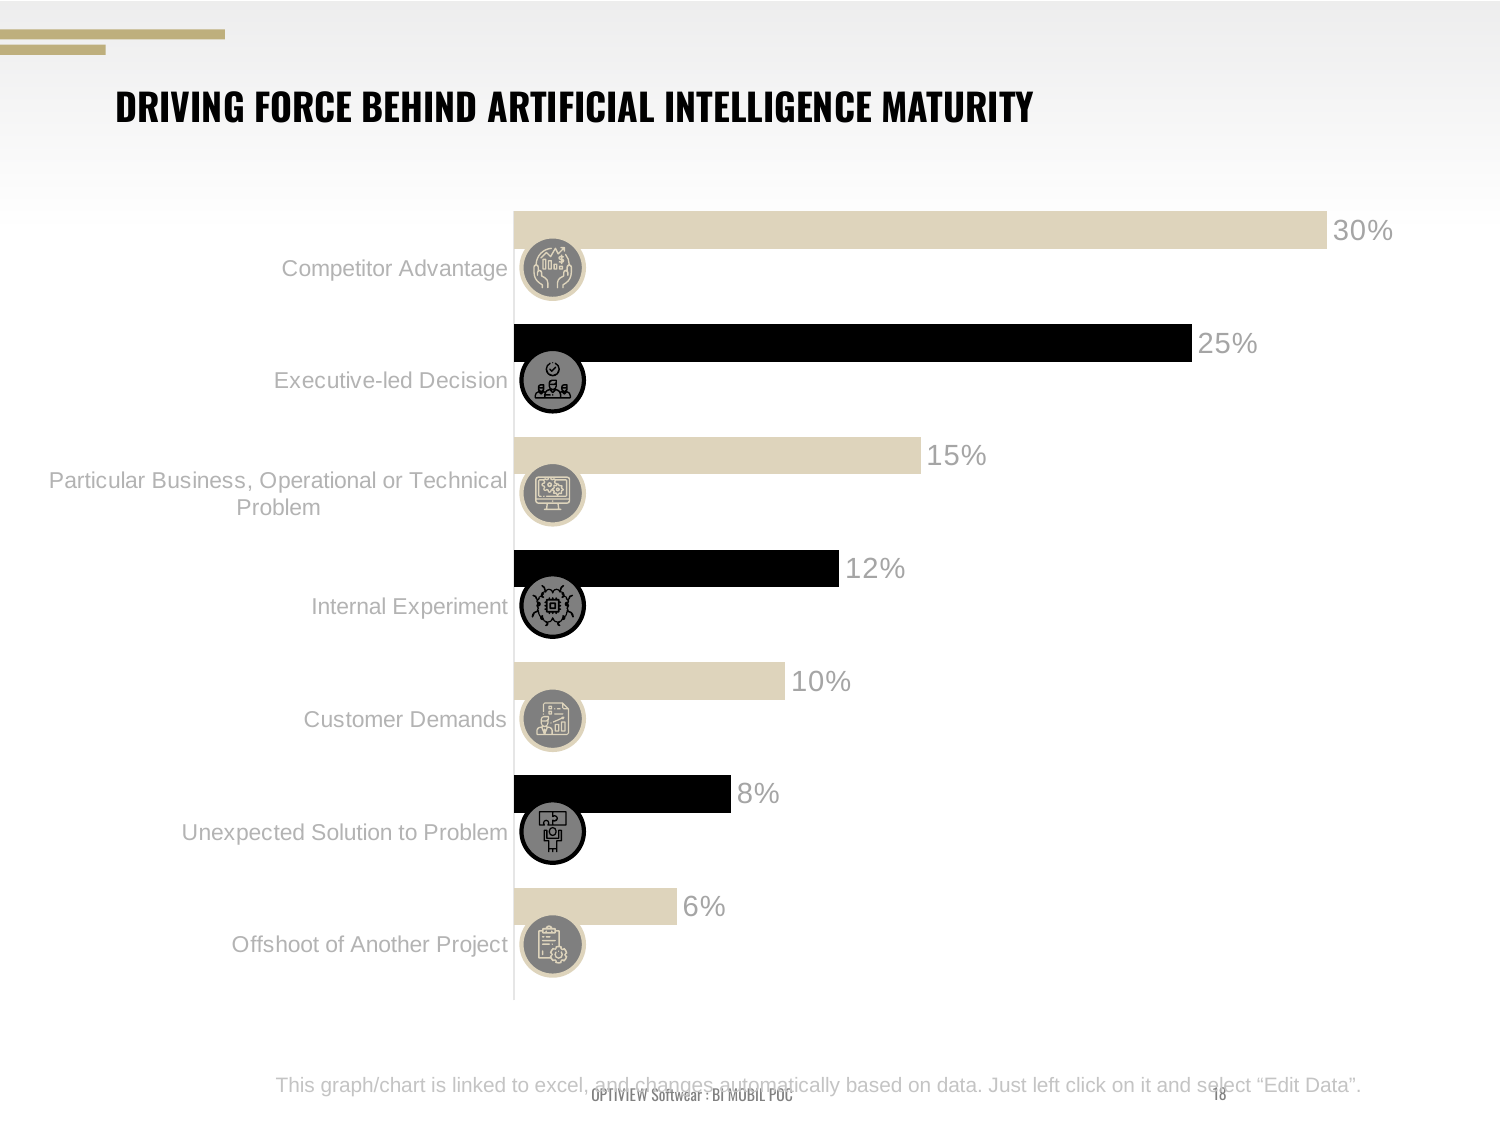

18
# Driving Force behind Artificial Intelligence Maturity

### Chart

| Category | Column1 | Column2 | Series 1 |
|---|---|---|---|
| Offshoot of Another Project | None | None | 6.0 |
| Unexpected Solution to Problem | None | None | 8.0 |
| Customer Demands | None | None | 10.0 |
| Internal Experiment | None | None | 12.0 |
| Particular Business, Operational or Technical Problem | None | None | 15.0 |
| Executive-led Decision | None | None | 25.0 |
| Competitor Advantage | None | None | 30.0 |

This graph/chart is linked to excel, and changes automatically based on data. Just left click on it and select “Edit Data”.